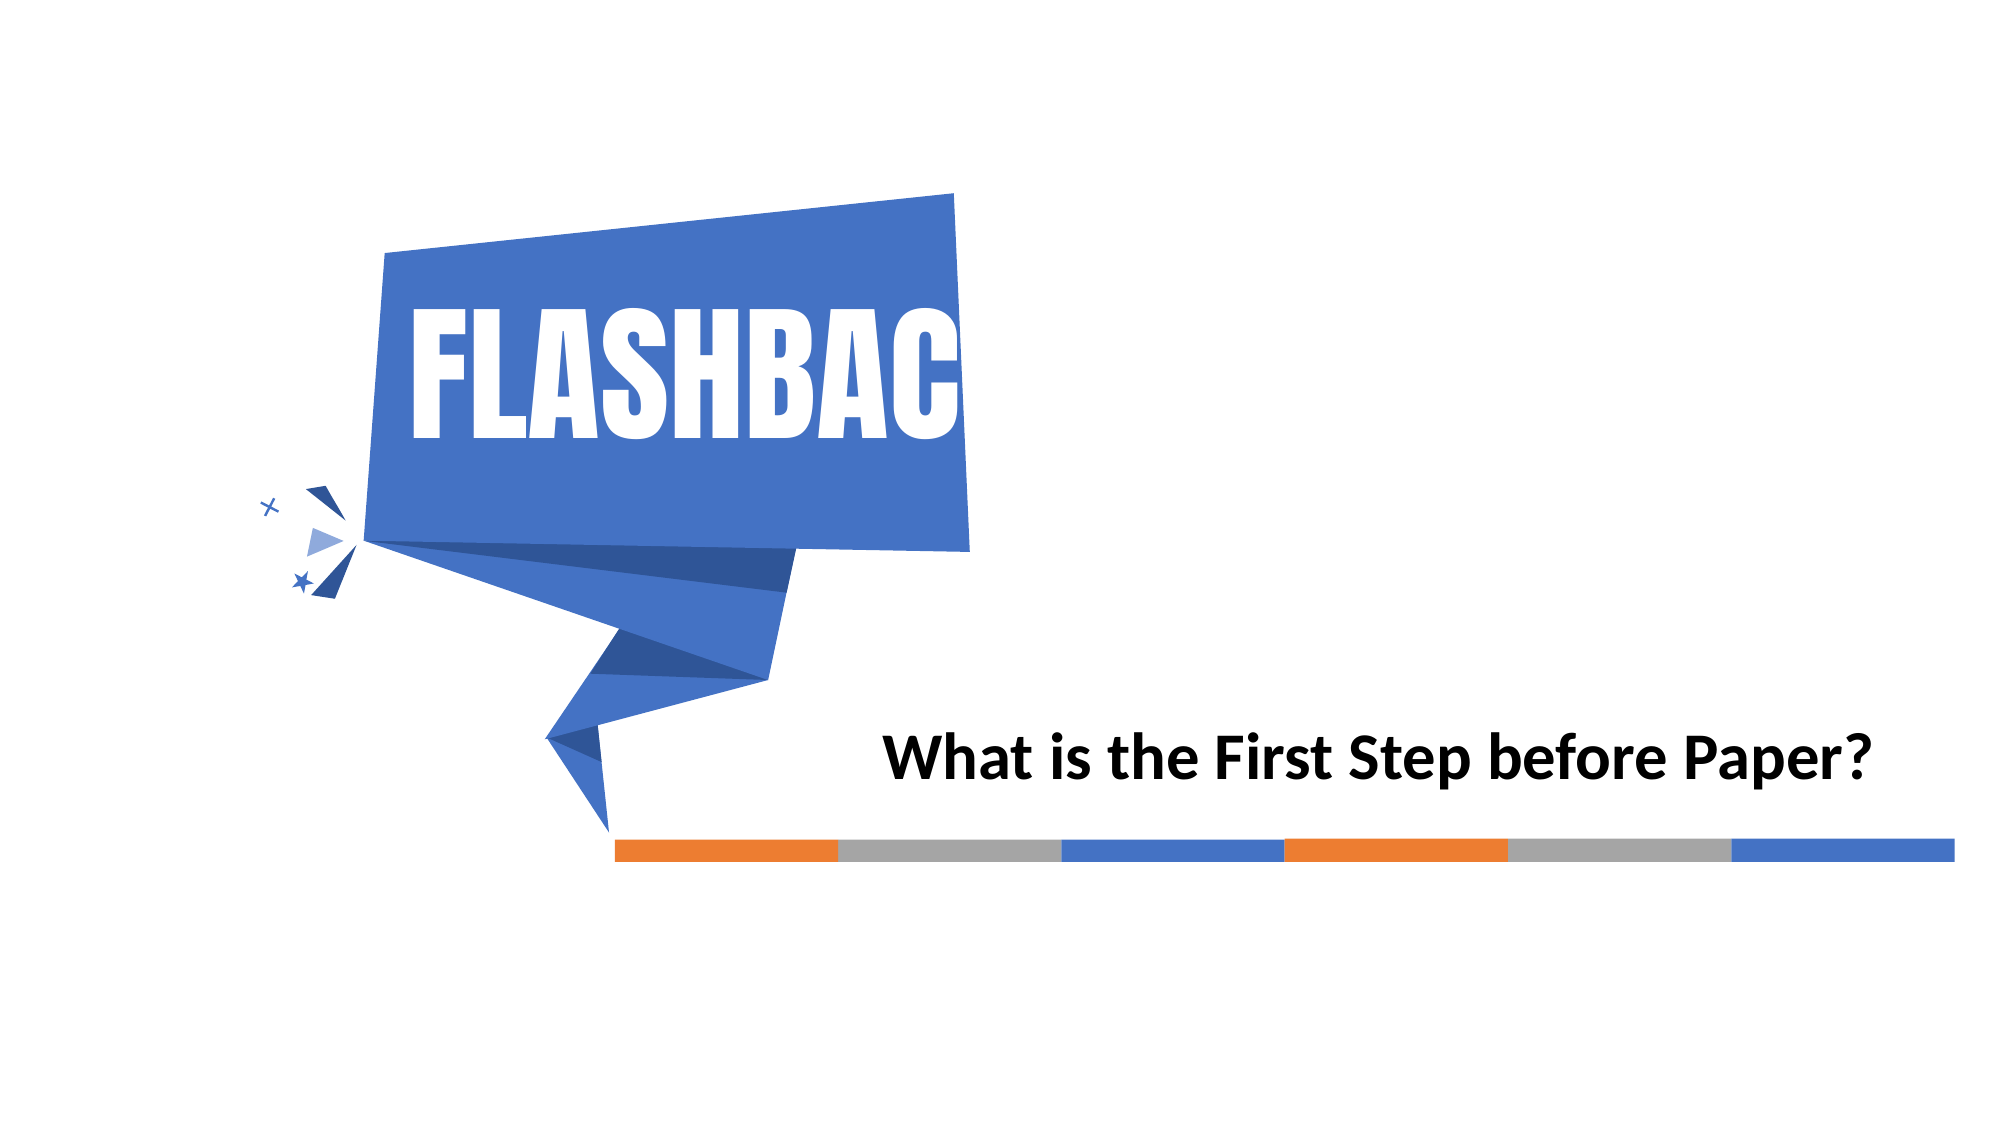

FLASHBACK
What is the First Step before Paper?

Research

good paper from good research